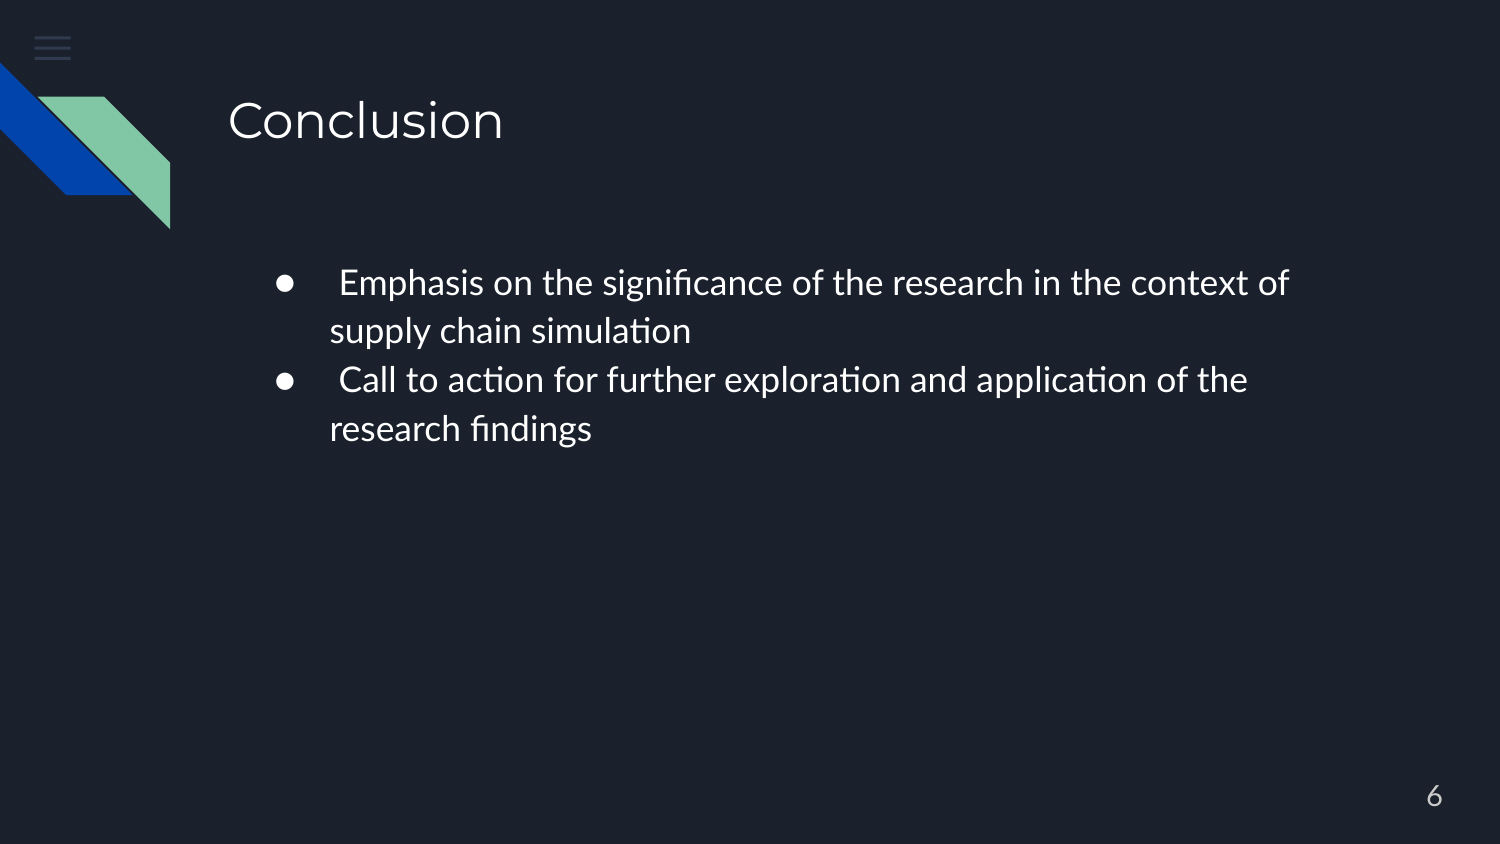

# Conclusion

 Emphasis on the significance of the research in the context of supply chain simulation
 Call to action for further exploration and application of the research findings

6